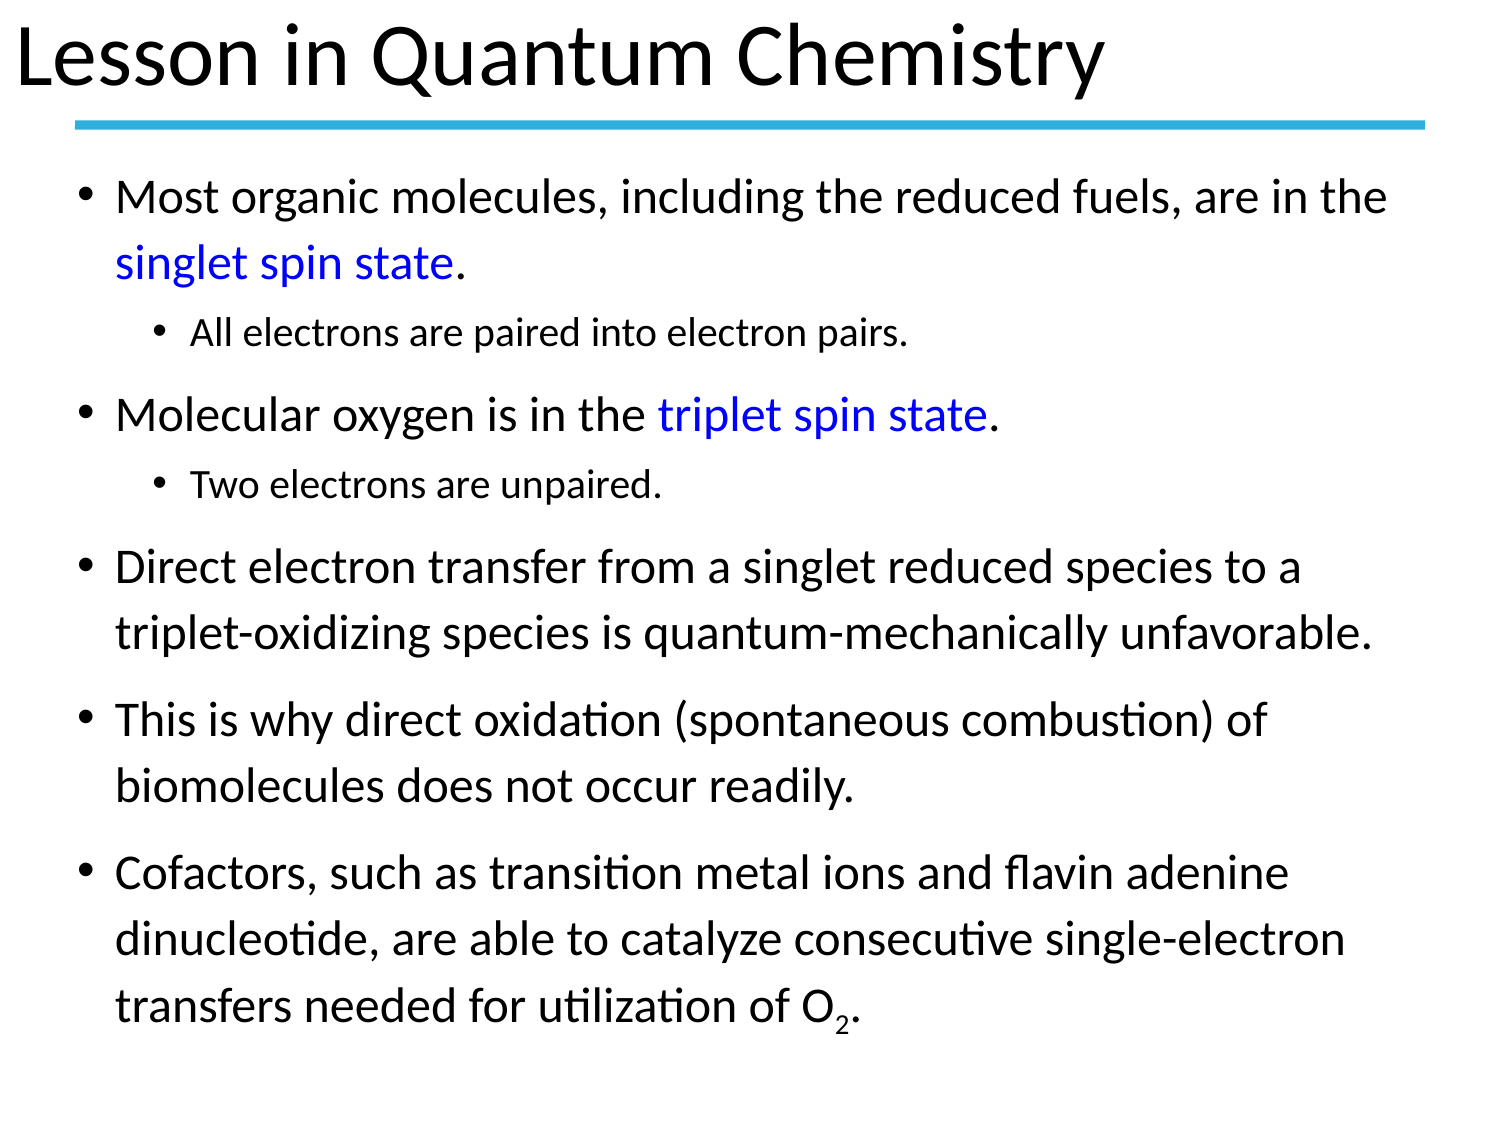

# Lesson in Quantum Chemistry

Most organic molecules, including the reduced fuels, are in the singlet spin state.
All electrons are paired into electron pairs.
Molecular oxygen is in the triplet spin state.
Two electrons are unpaired.
Direct electron transfer from a singlet reduced species to a triplet-oxidizing species is quantum-mechanically unfavorable.
This is why direct oxidation (spontaneous combustion) of biomolecules does not occur readily.
Cofactors, such as transition metal ions and flavin adenine dinucleotide, are able to catalyze consecutive single-electron transfers needed for utilization of O2.